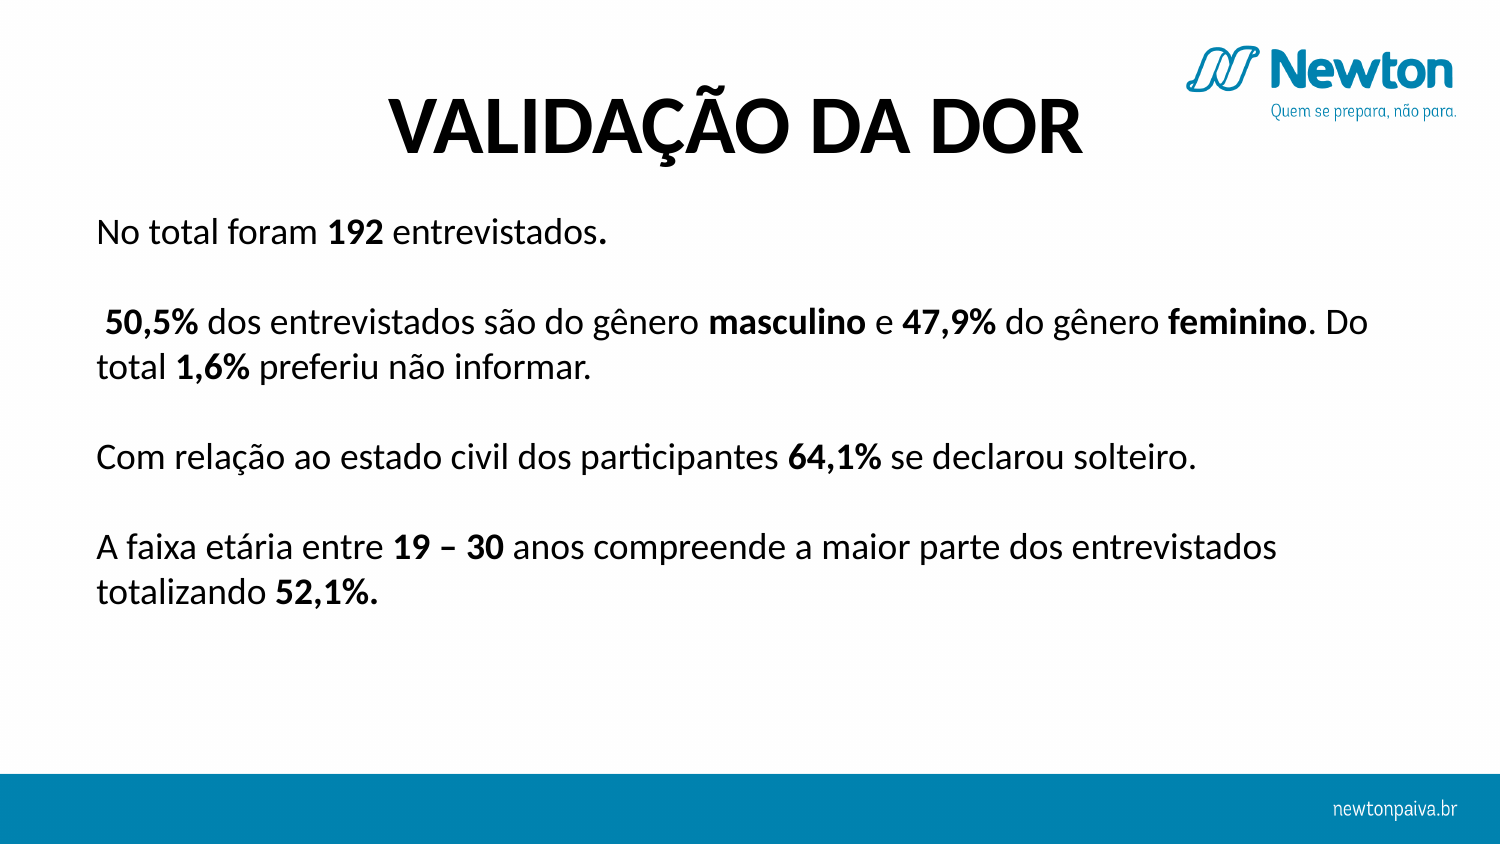

VALIDAÇÃO DA DOR

No total foram 192 entrevistados.

 50,5% dos entrevistados são do gênero masculino e 47,9% do gênero feminino. Do total 1,6% preferiu não informar.

Com relação ao estado civil dos participantes 64,1% se declarou solteiro.

A faixa etária entre 19 – 30 anos compreende a maior parte dos entrevistados totalizando 52,1%.